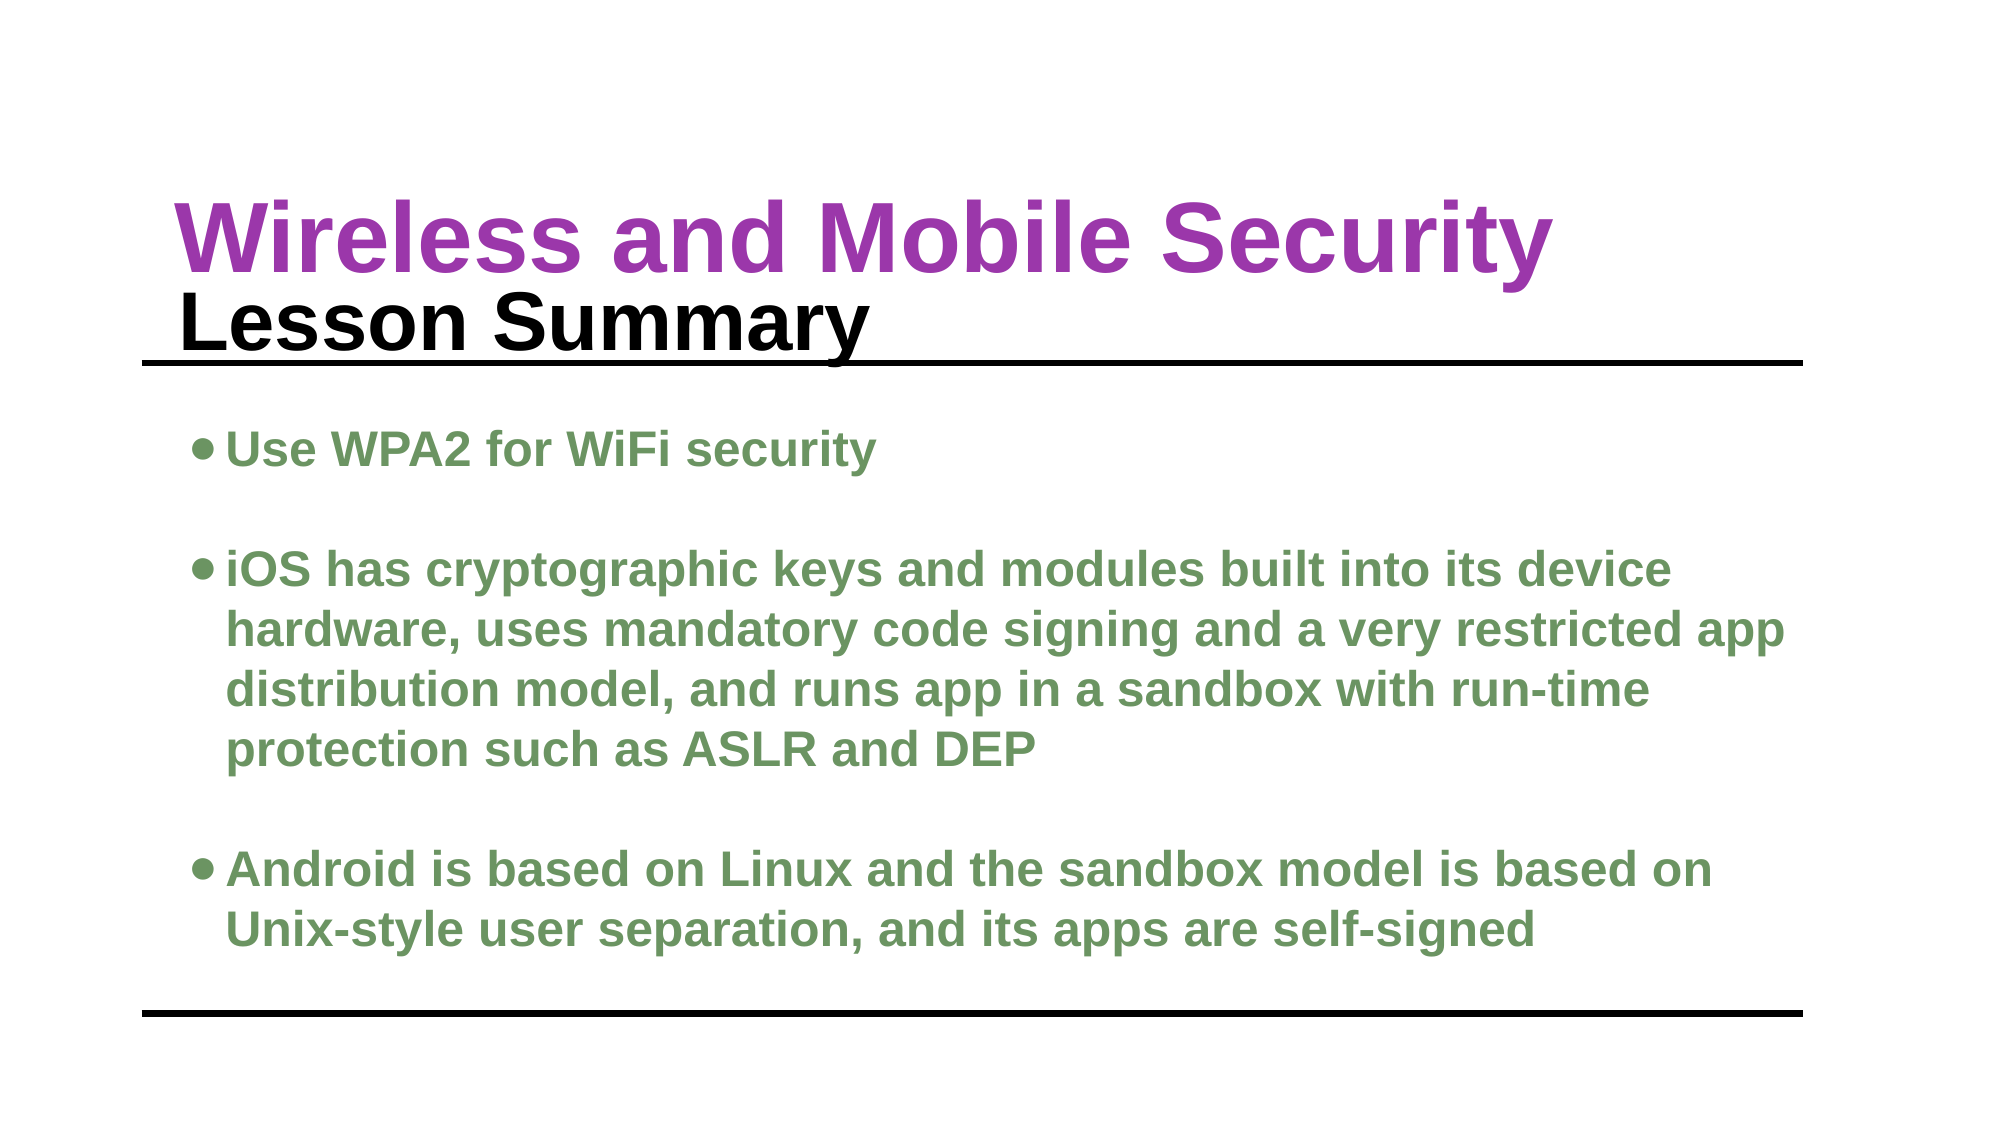

# Wireless and Mobile Security
 Lesson Summary
Use WPA2 for WiFi security

iOS has cryptographic keys and modules built into its device hardware, uses mandatory code signing and a very restricted app distribution model, and runs app in a sandbox with run-time protection such as ASLR and DEP

Android is based on Linux and the sandbox model is based on Unix-style user separation, and its apps are self-signed